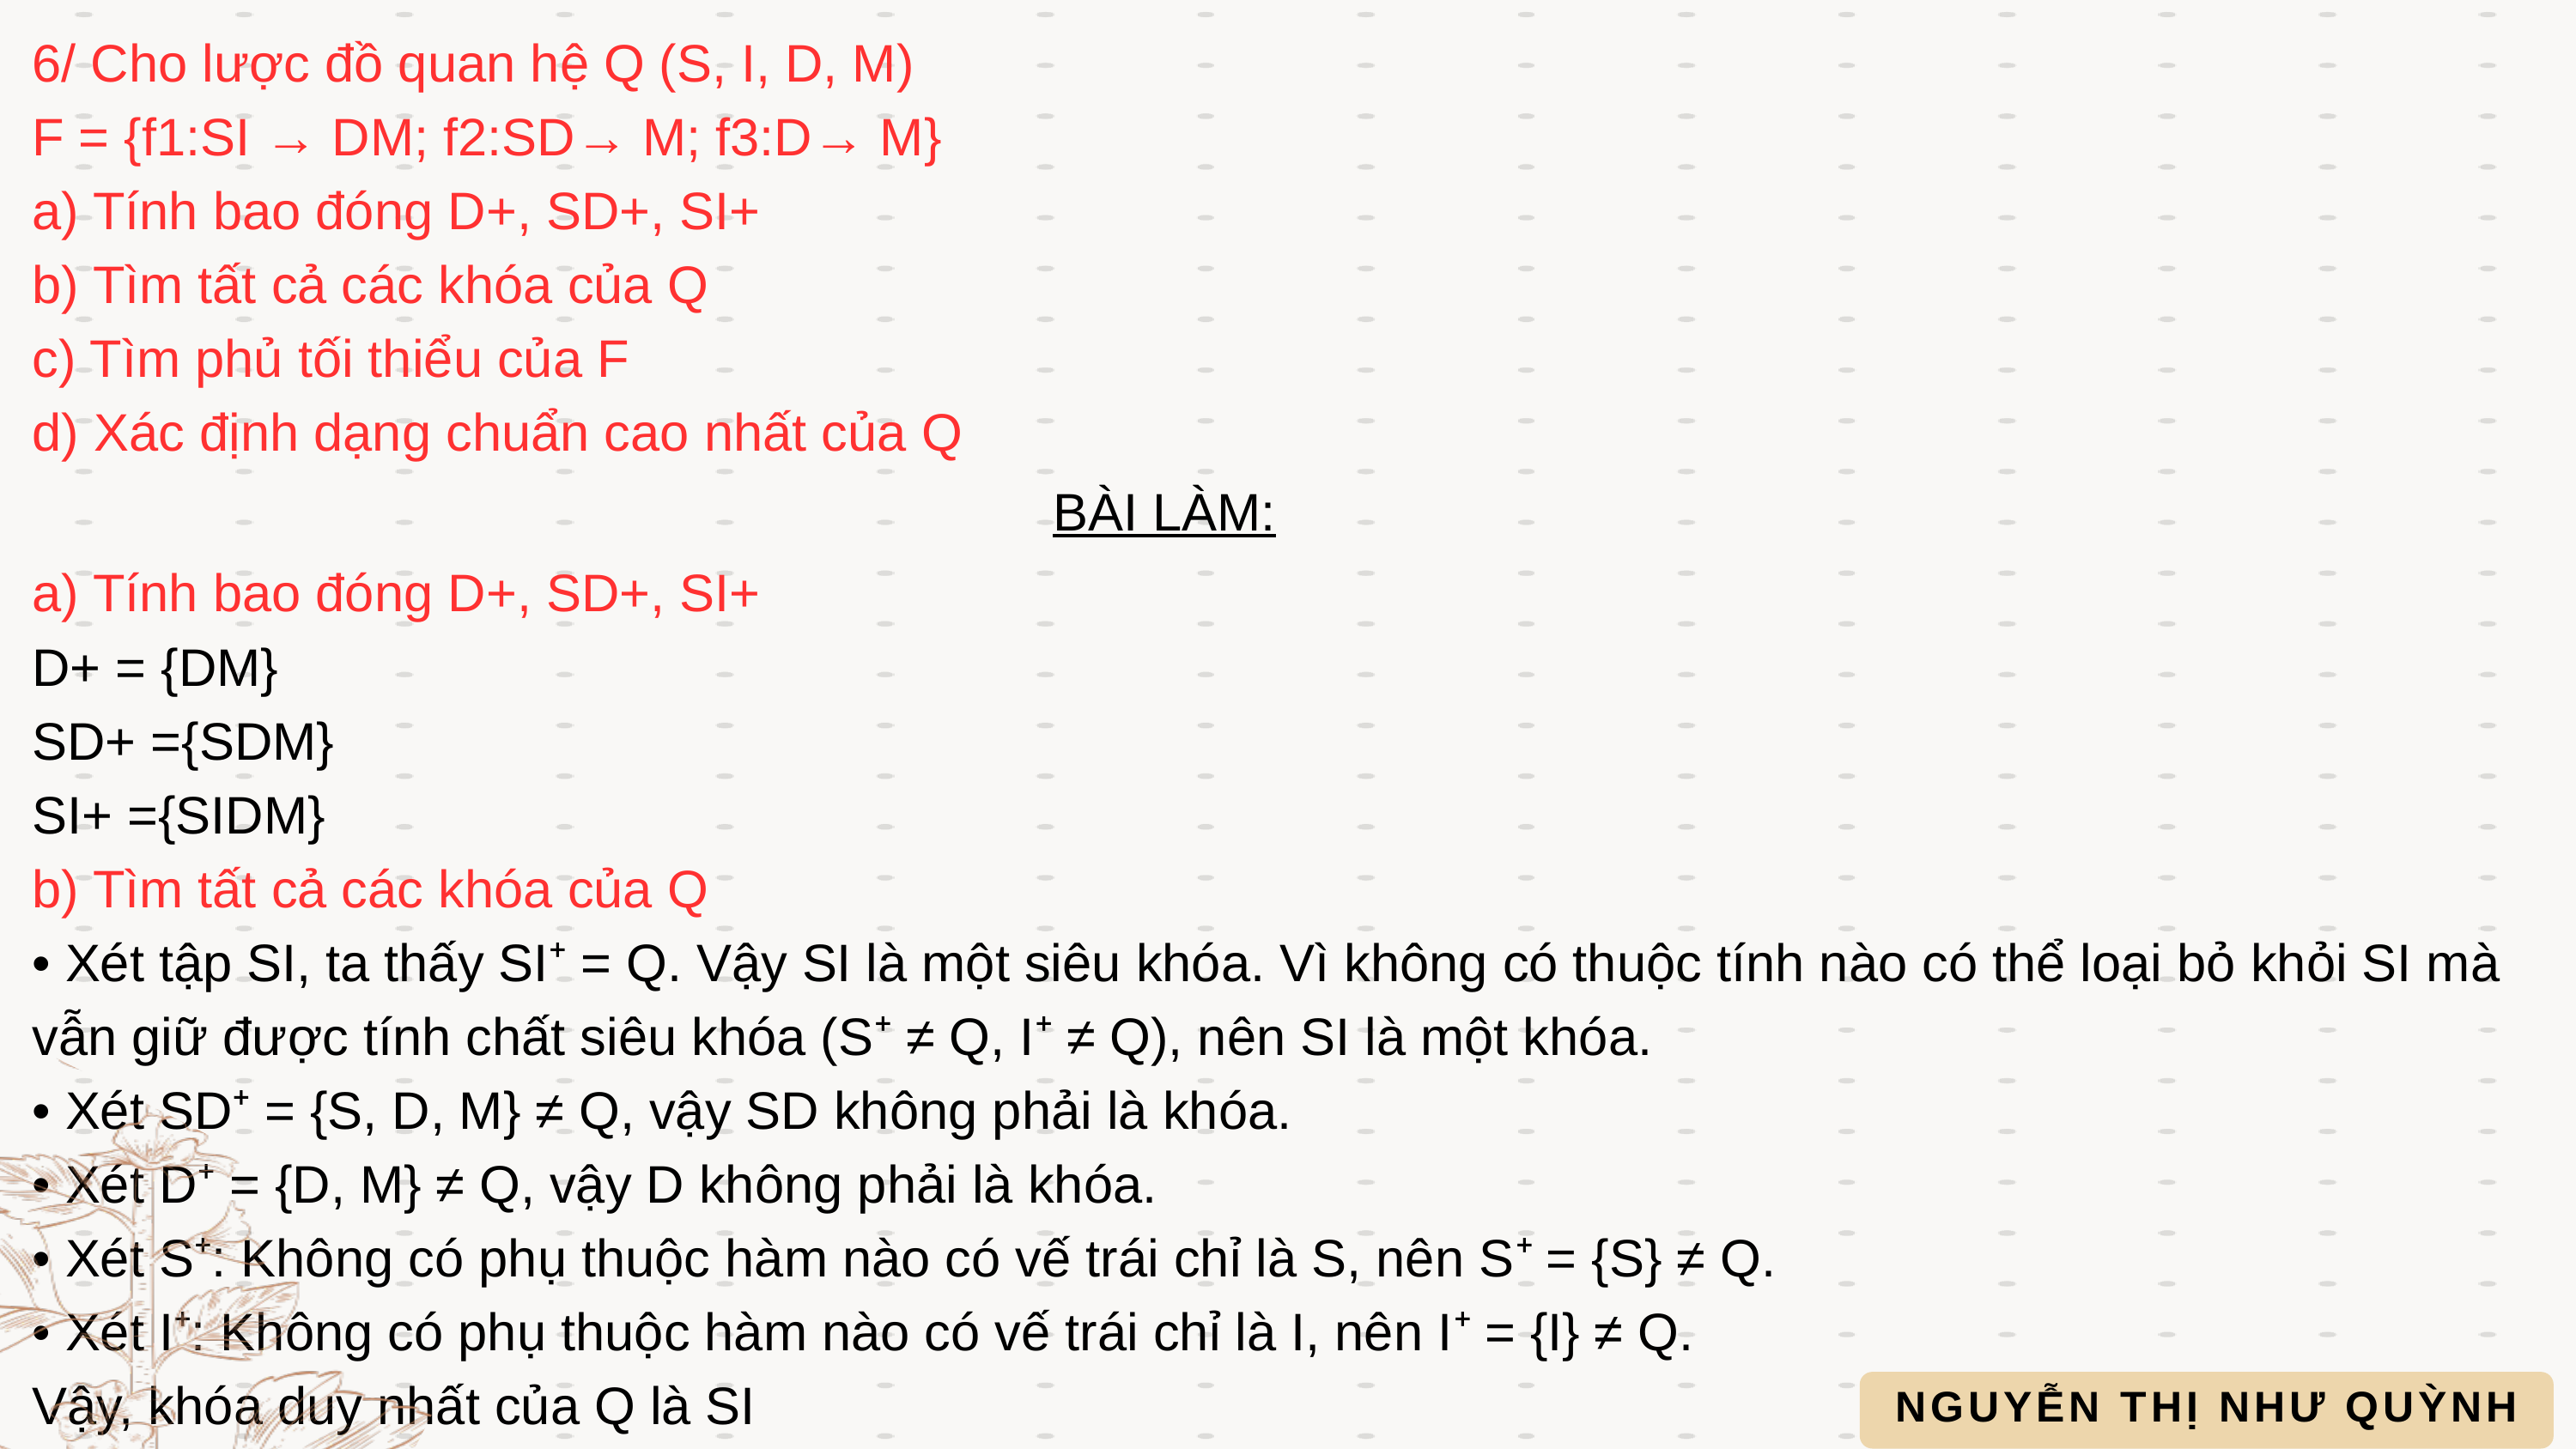

6/ Cho lược đồ quan hệ Q (S, I, D, M)
F = {f1:SI → DM; f2:SD→ M; f3:D→ M}
a) Tính bao đóng D+, SD+, SI+
b) Tìm tất cả các khóa của Q
c) Tìm phủ tối thiểu của F
d) Xác định dạng chuẩn cao nhất của Q
BÀI LÀM:
a) Tính bao đóng D+, SD+, SI+
D+ = {DM}
SD+ ={SDM}
SI+ ={SIDM}
b) Tìm tất cả các khóa của Q
• Xét tập SI, ta thấy SI⁺ = Q. Vậy SI là một siêu khóa. Vì không có thuộc tính nào có thể loại bỏ khỏi SI mà vẫn giữ được tính chất siêu khóa (S⁺ ≠ Q, I⁺ ≠ Q), nên SI là một khóa.
• Xét SD⁺ = {S, D, M} ≠ Q, vậy SD không phải là khóa.
• Xét D⁺ = {D, M} ≠ Q, vậy D không phải là khóa.
• Xét S⁺: Không có phụ thuộc hàm nào có vế trái chỉ là S, nên S⁺ = {S} ≠ Q.
• Xét I⁺: Không có phụ thuộc hàm nào có vế trái chỉ là I, nên I⁺ = {I} ≠ Q.
Vậy, khóa duy nhất của Q là SI

NGUYỄN THỊ NHƯ QUỲNH